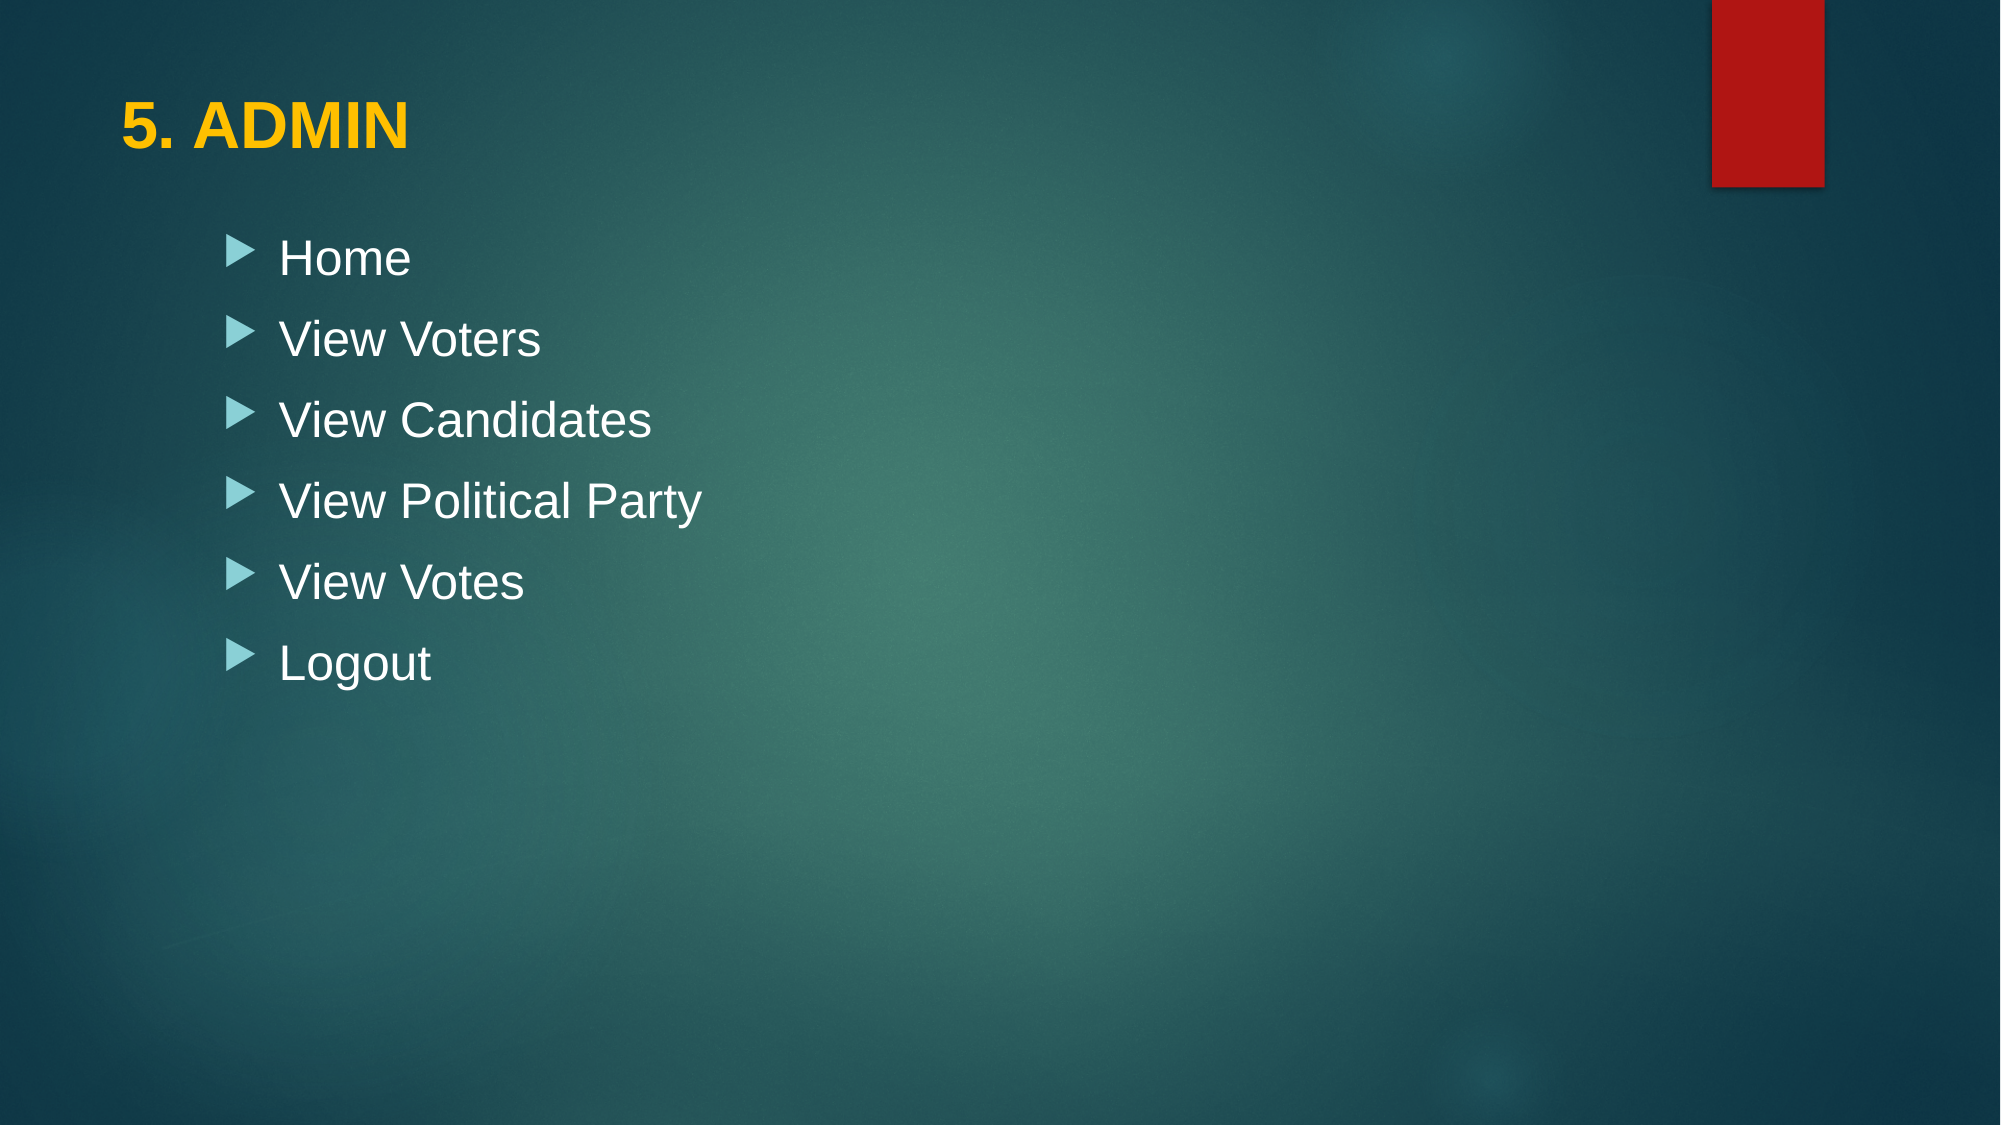

# 5. ADMIN
Home
View Voters
View Candidates
View Political Party
View Votes
Logout